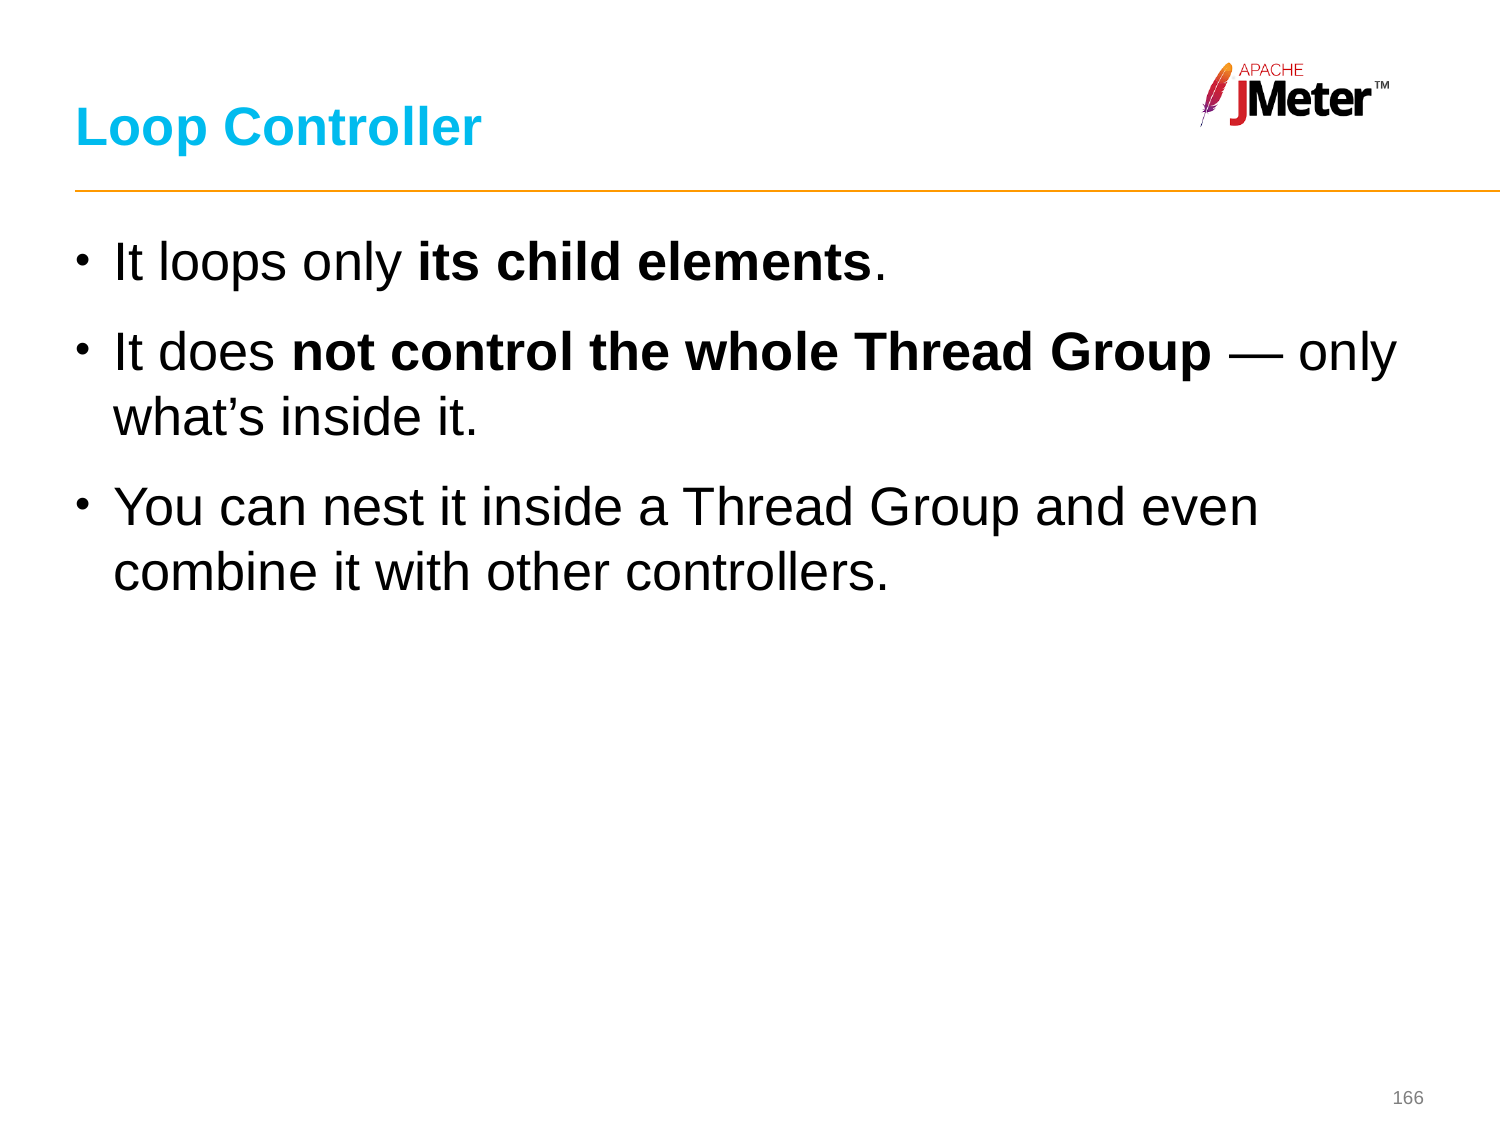

# Loop Controller
It loops only its child elements.
It does not control the whole Thread Group — only what’s inside it.
You can nest it inside a Thread Group and even combine it with other controllers.